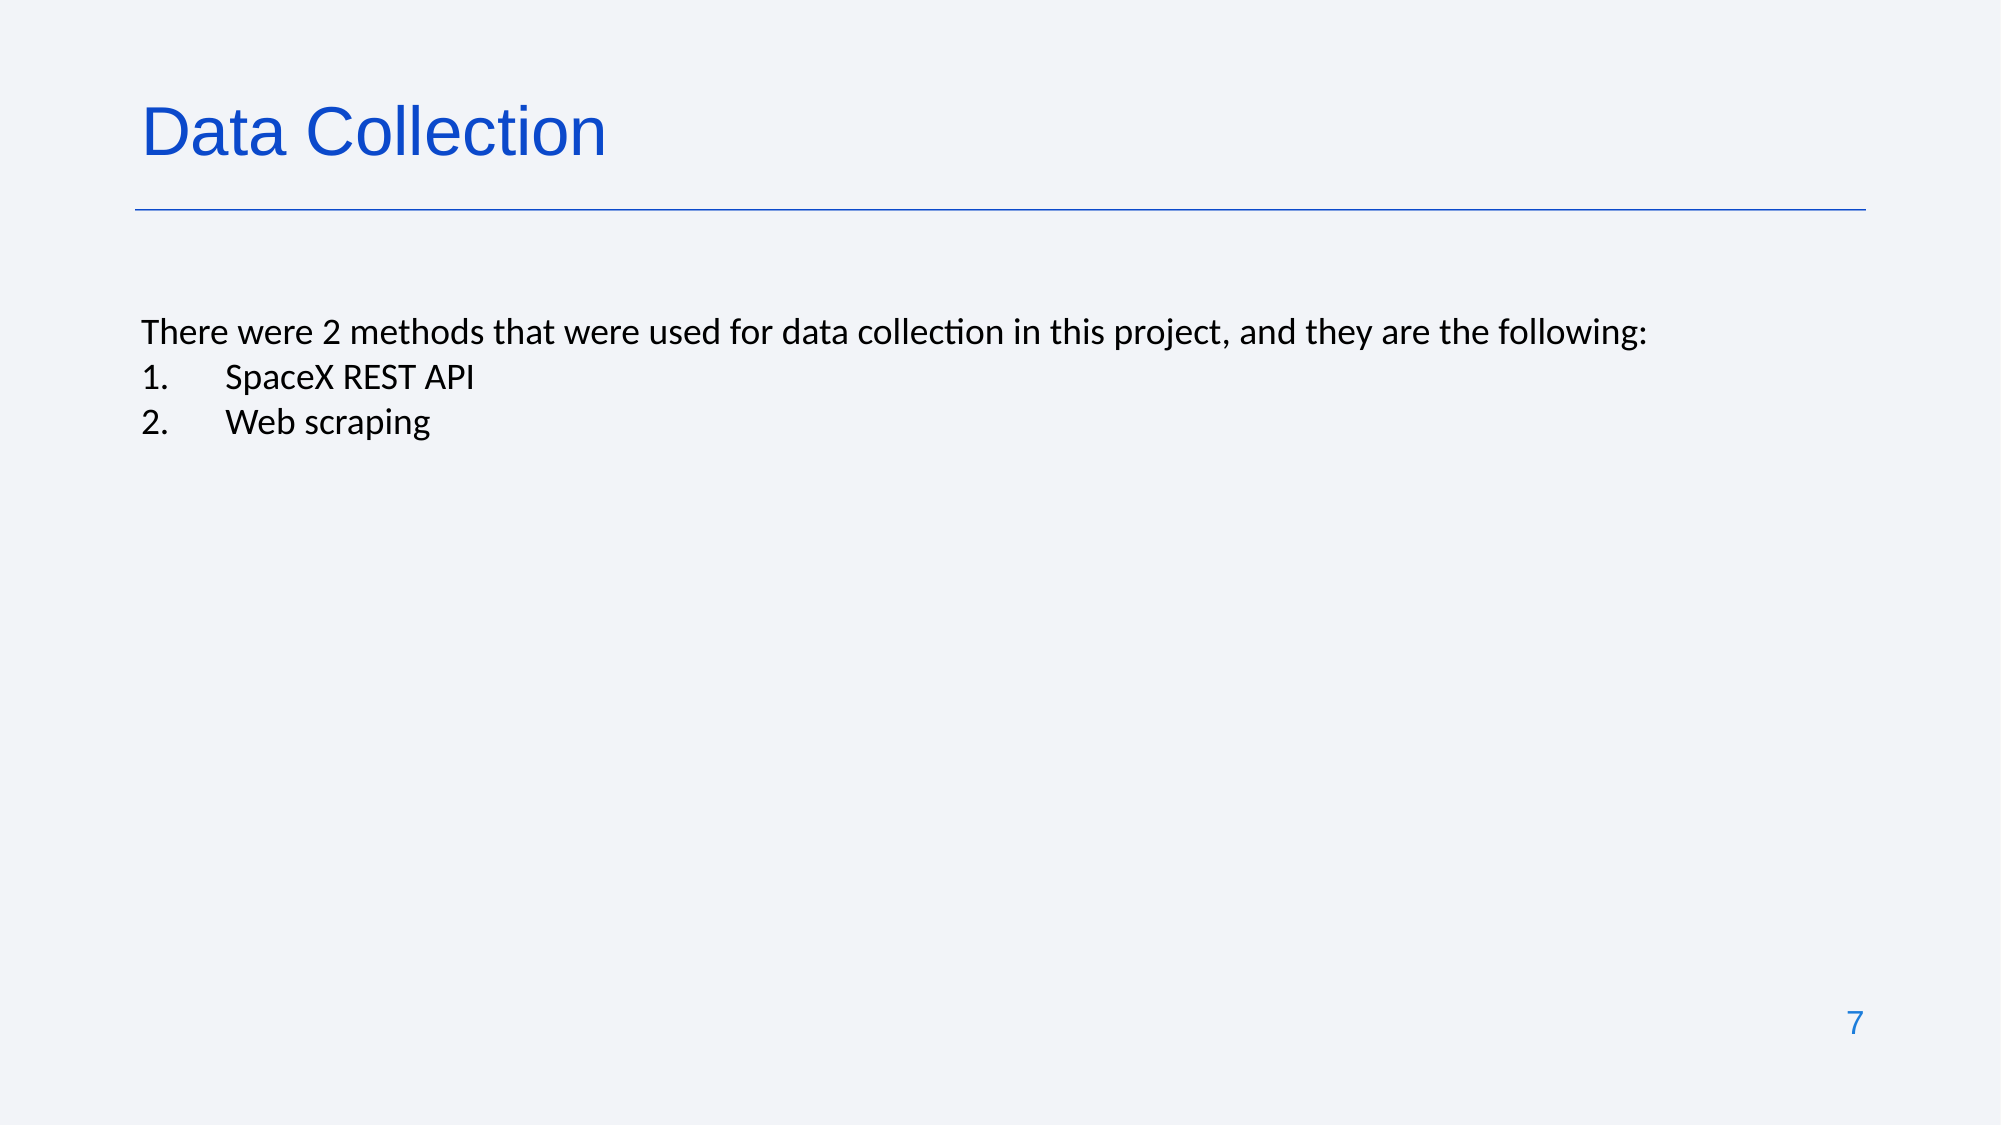

Data Collection
There were 2 methods that were used for data collection in this project, and they are the following:
SpaceX REST API
Web scraping

7